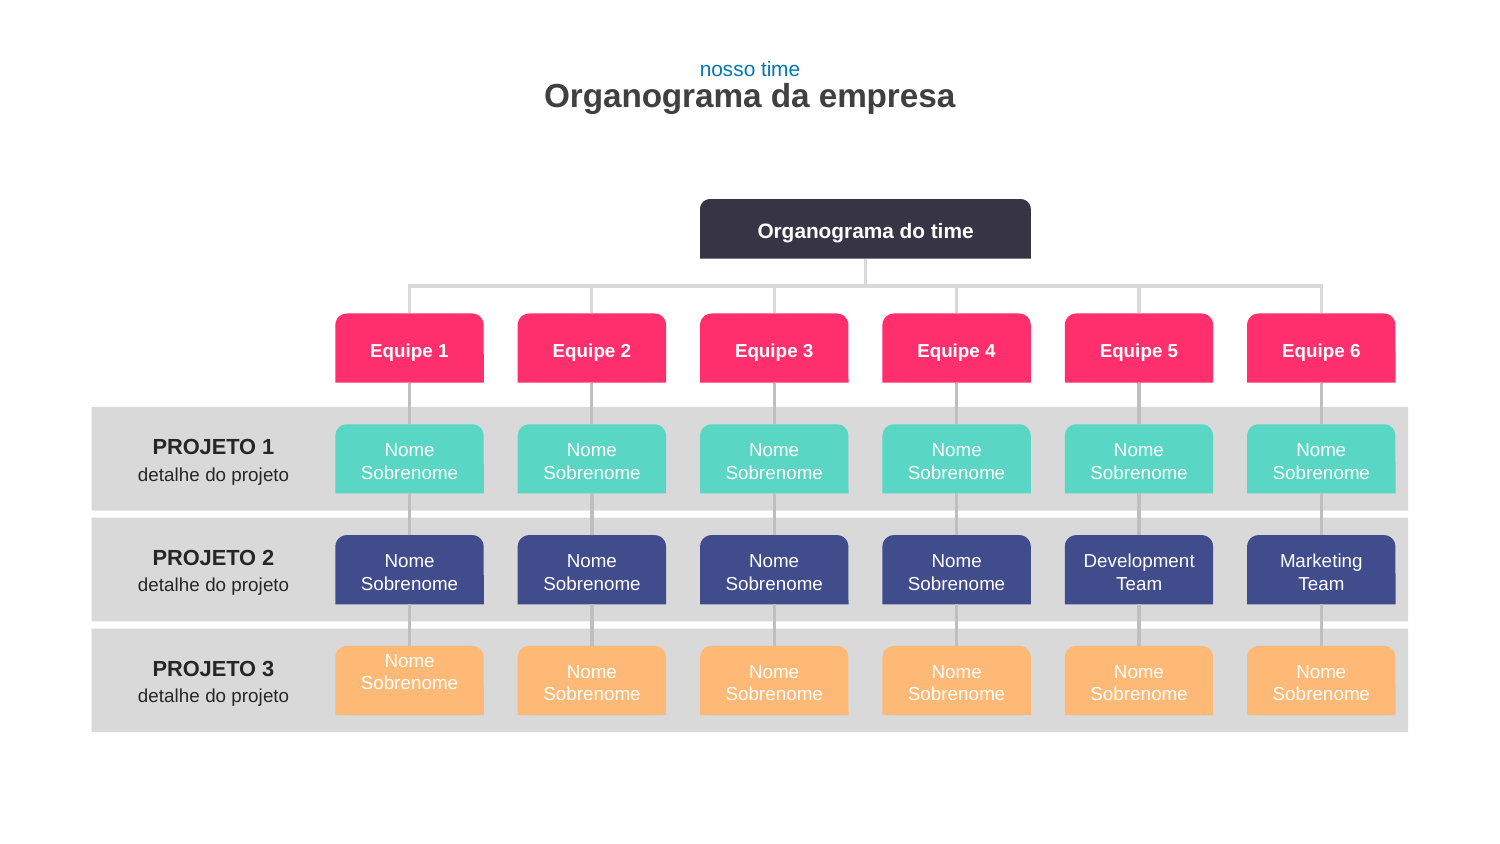

nosso time
Organograma da empresa
Organograma do time
Equipe 1
Equipe 2
Equipe 3
Equipe 4
Equipe 5
Equipe 6

Nome Sobrenome
Nome Sobrenome
Nome Sobrenome
Nome Sobrenome
Nome Sobrenome
Nome Sobrenome
PROJETO 1
detalhe do projeto

Nome Sobrenome
Nome Sobrenome
Nome Sobrenome
Nome Sobrenome
Development
Team
Marketing
Team
PROJETO 2
detalhe do projeto

Nome Sobrenome

Nome Sobrenome
Nome Sobrenome
Nome Sobrenome
Nome Sobrenome
Nome Sobrenome
PROJETO 3
detalhe do projeto